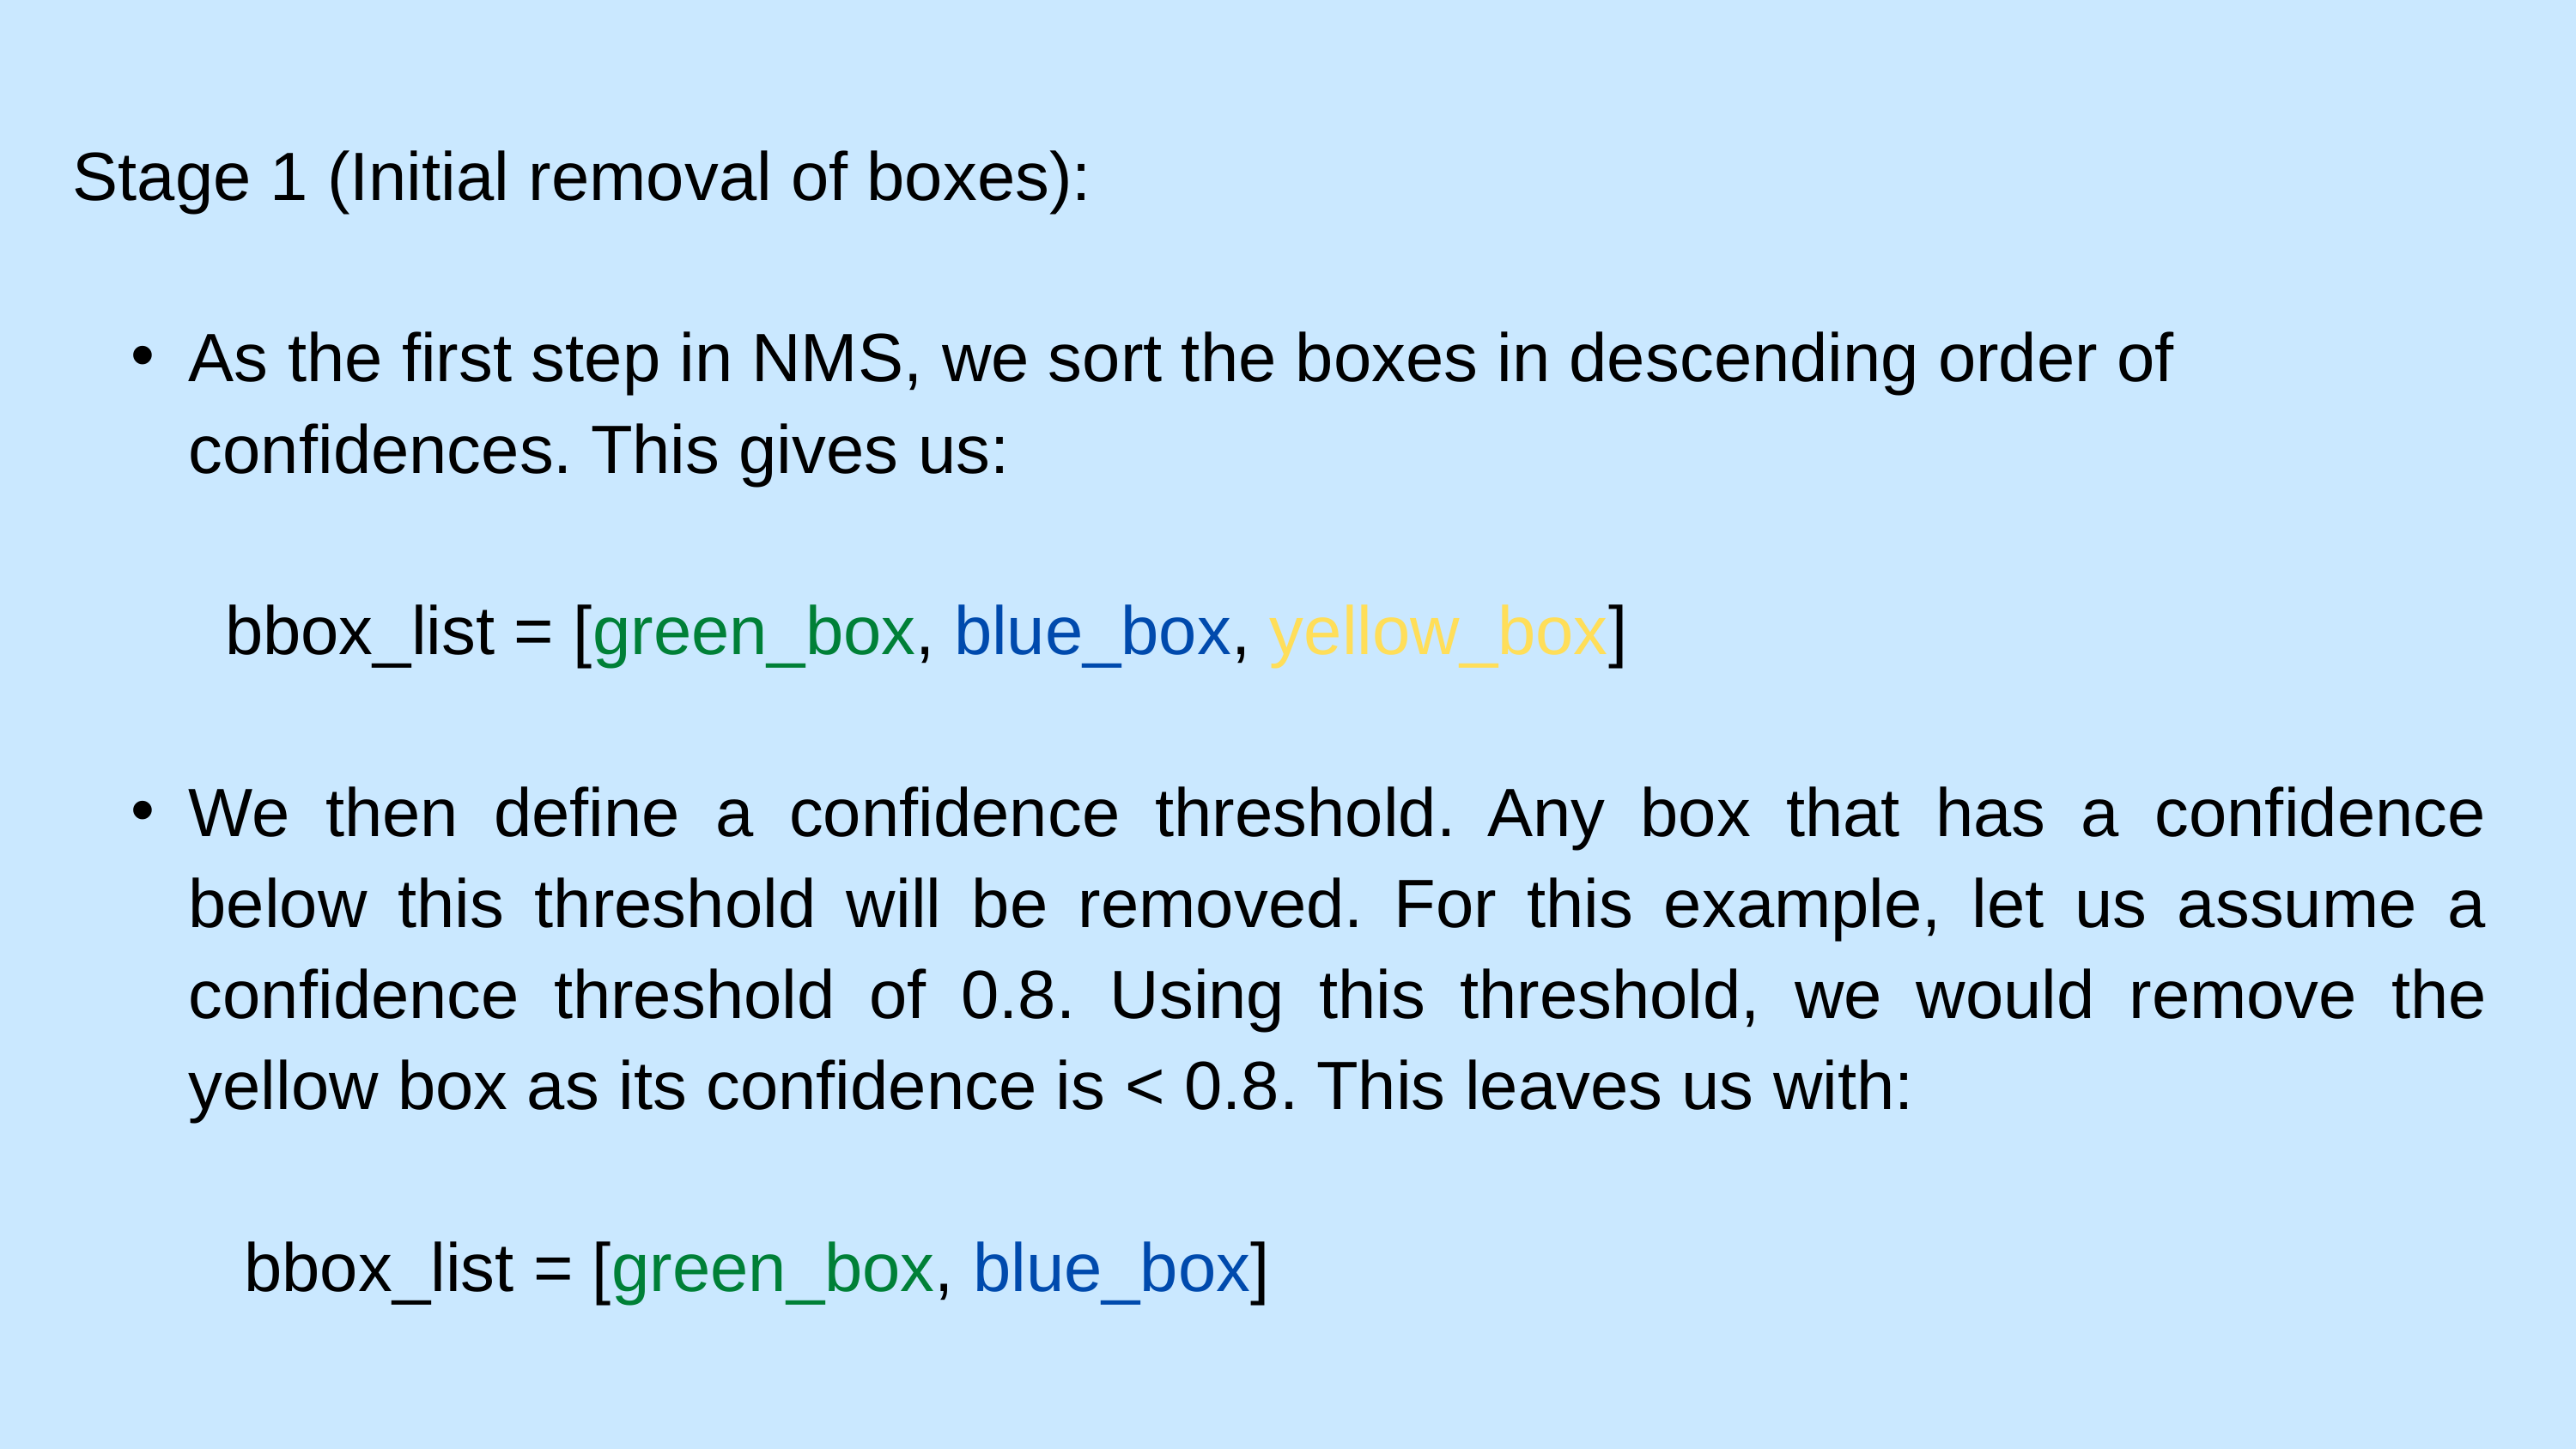

Stage 1 (Initial removal of boxes):

As the first step in NMS, we sort the boxes in descending order of confidences. This gives us:

        bbox_list = [green_box, blue_box, yellow_box]

We then define a confidence threshold. Any box that has a confidence below this threshold will be removed. For this example, let us assume a confidence threshold of 0.8. Using this threshold, we would remove the yellow box as its confidence is < 0.8. This leaves us with:

         bbox_list = [green_box, blue_box]